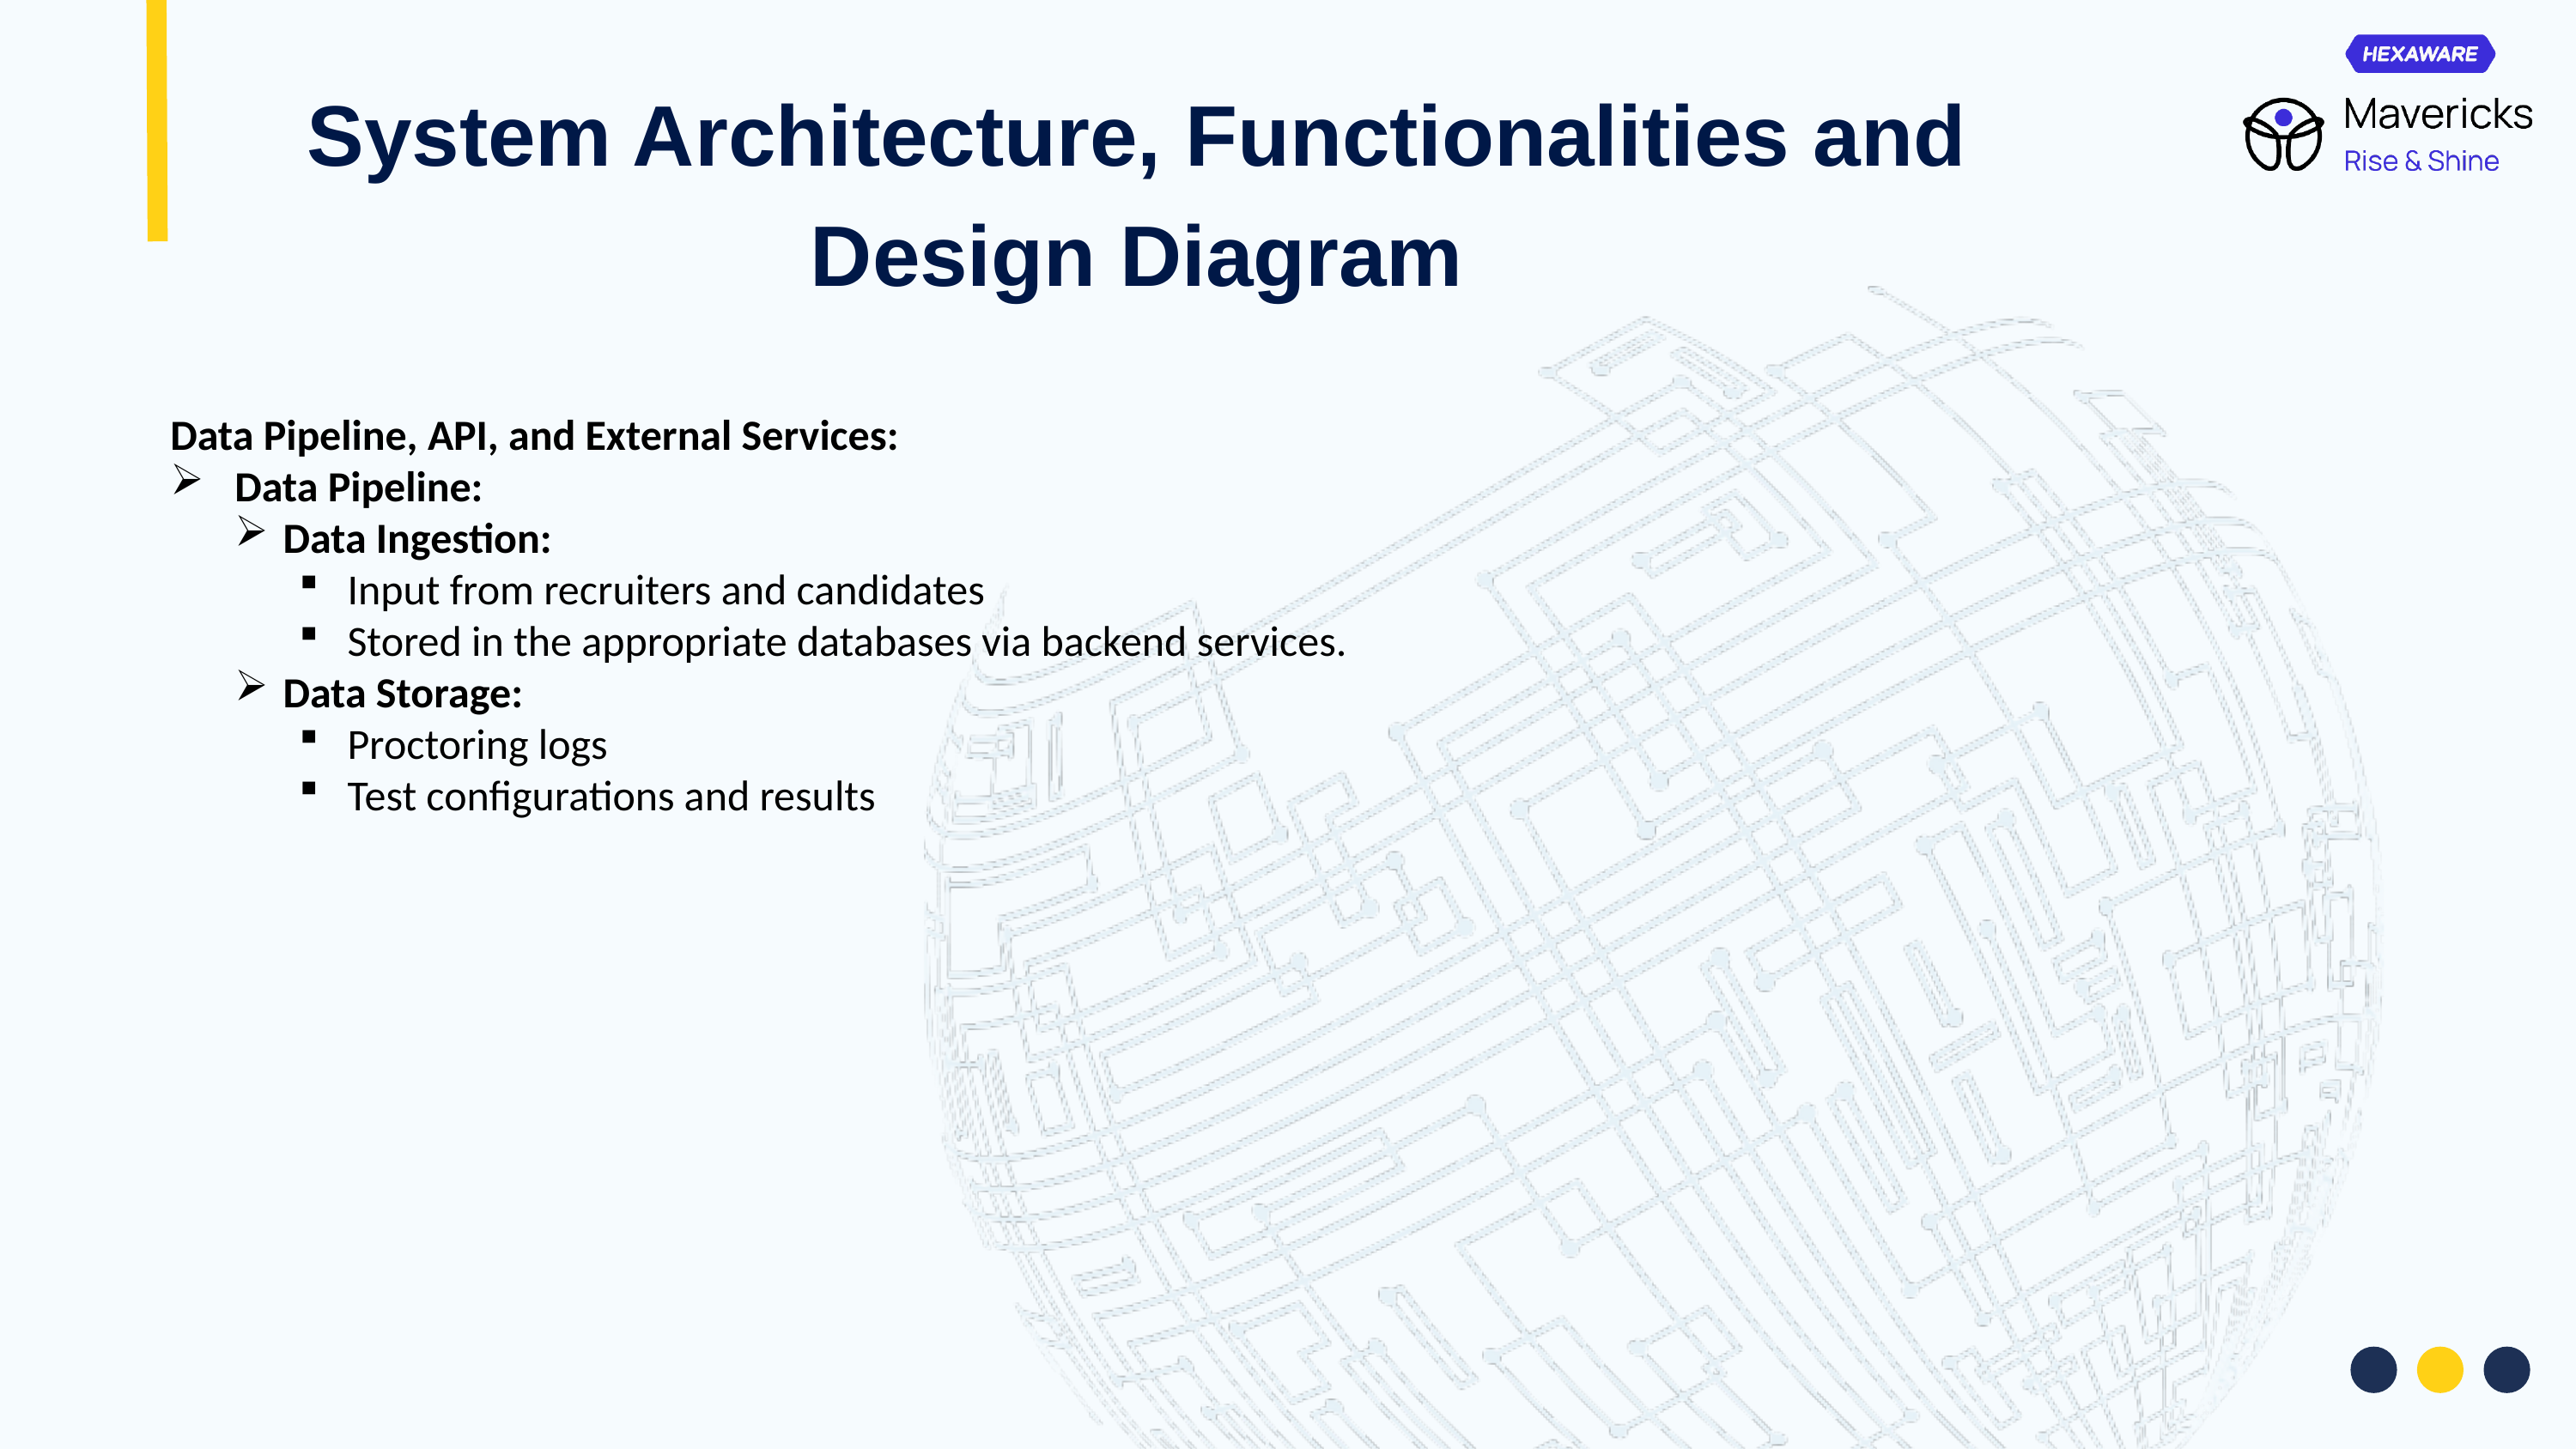

System Architecture, Functionalities and Design Diagram

Data Pipeline, API, and External Services:
Data Pipeline:
Data Ingestion:
Input from recruiters and candidates
Stored in the appropriate databases via backend services.
Data Storage:
Proctoring logs
Test configurations and results